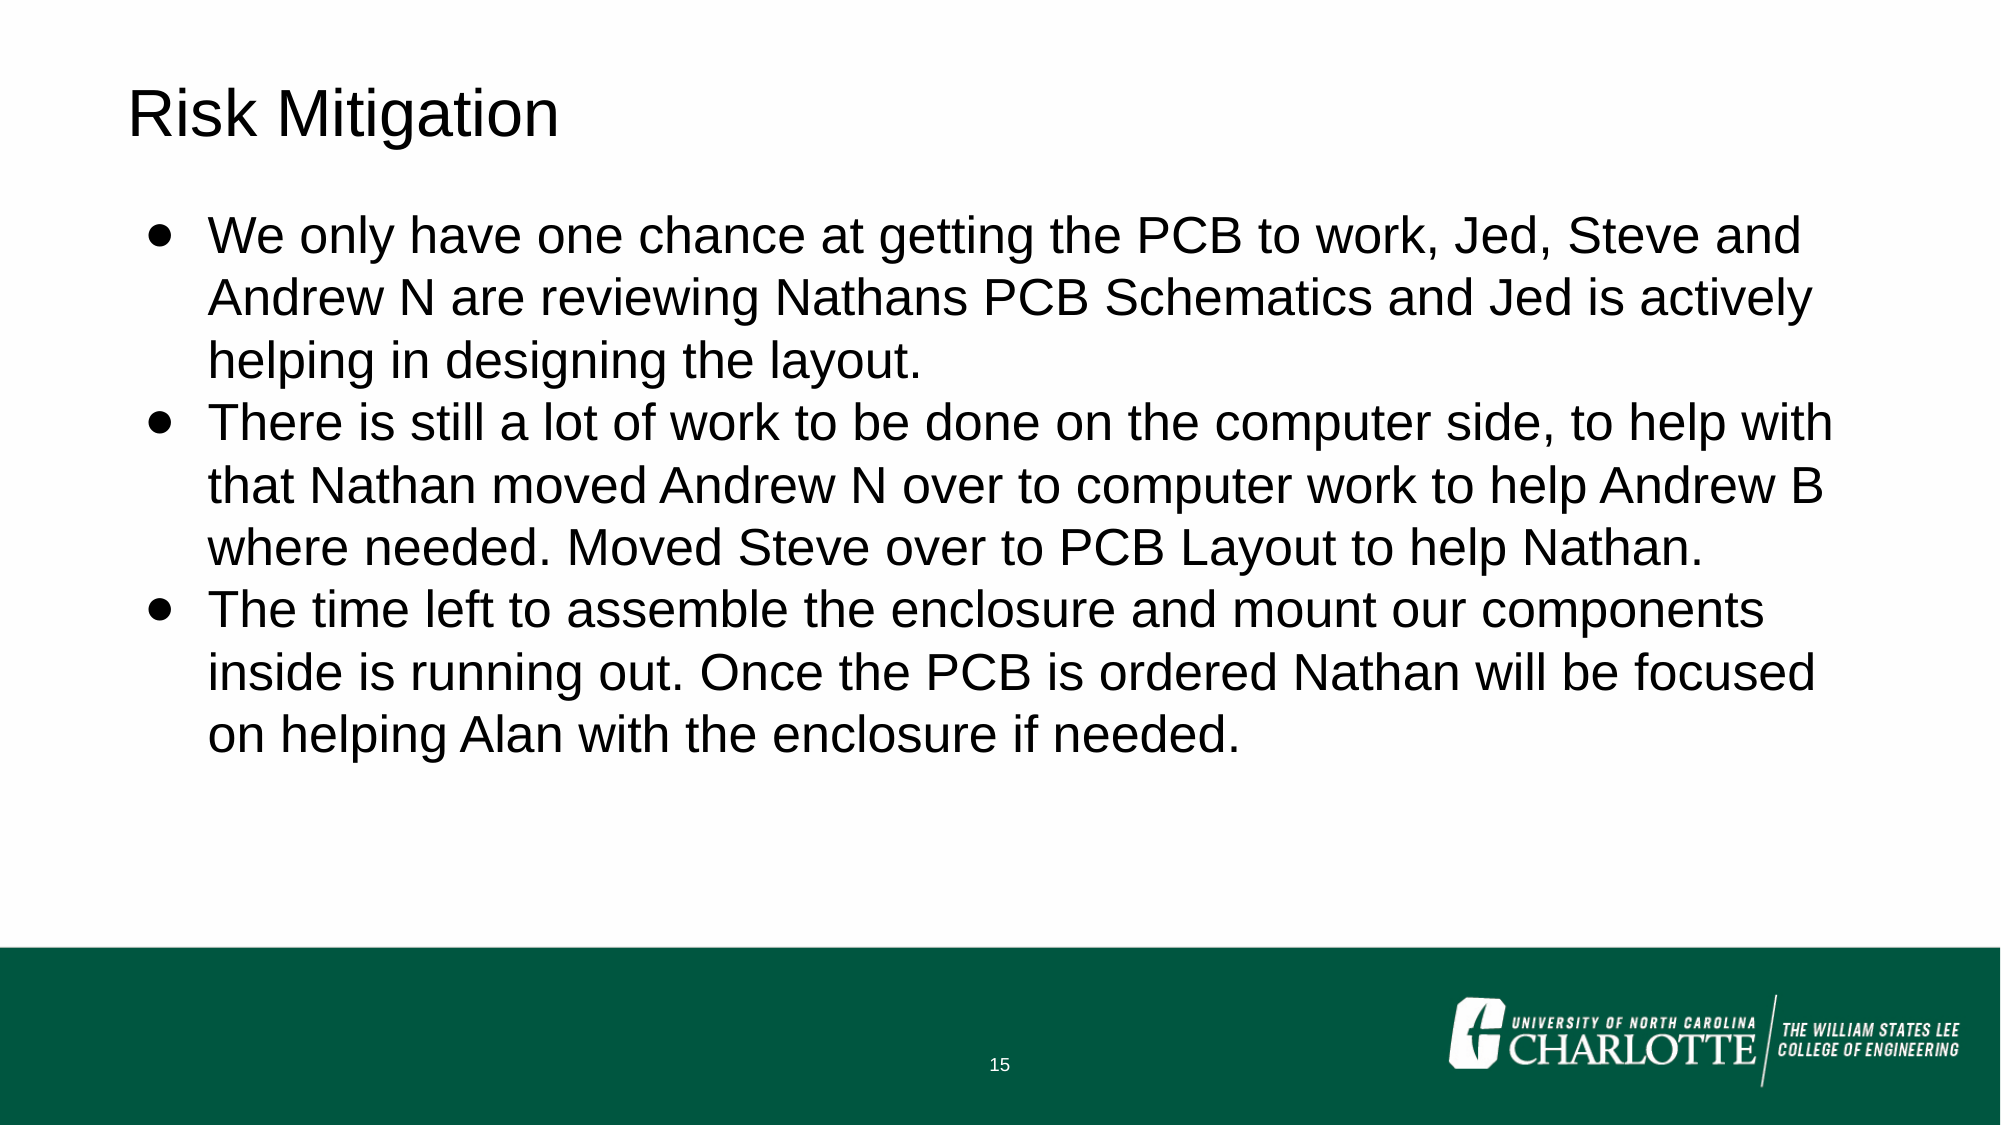

Risk Mitigation
We only have one chance at getting the PCB to work, Jed, Steve and Andrew N are reviewing Nathans PCB Schematics and Jed is actively helping in designing the layout.
There is still a lot of work to be done on the computer side, to help with that Nathan moved Andrew N over to computer work to help Andrew B where needed. Moved Steve over to PCB Layout to help Nathan.
The time left to assemble the enclosure and mount our components inside is running out. Once the PCB is ordered Nathan will be focused on helping Alan with the enclosure if needed.
15